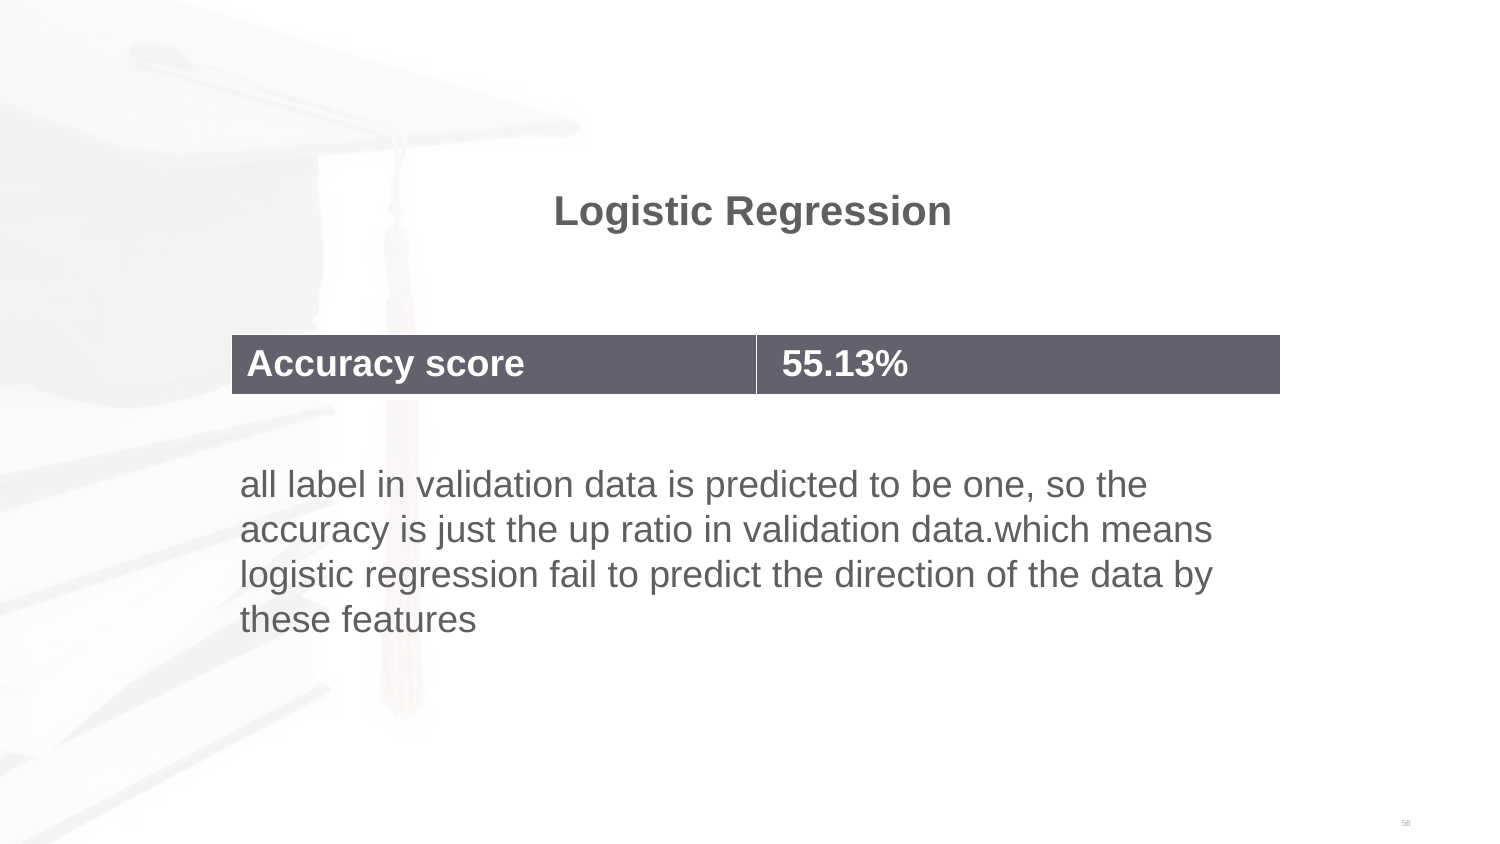

Logistic Regression
| Accuracy score | 55.13% |
| --- | --- |
all label in validation data is predicted to be one, so the accuracy is just the up ratio in validation data.which means logistic regression fail to predict the direction of the data by these features